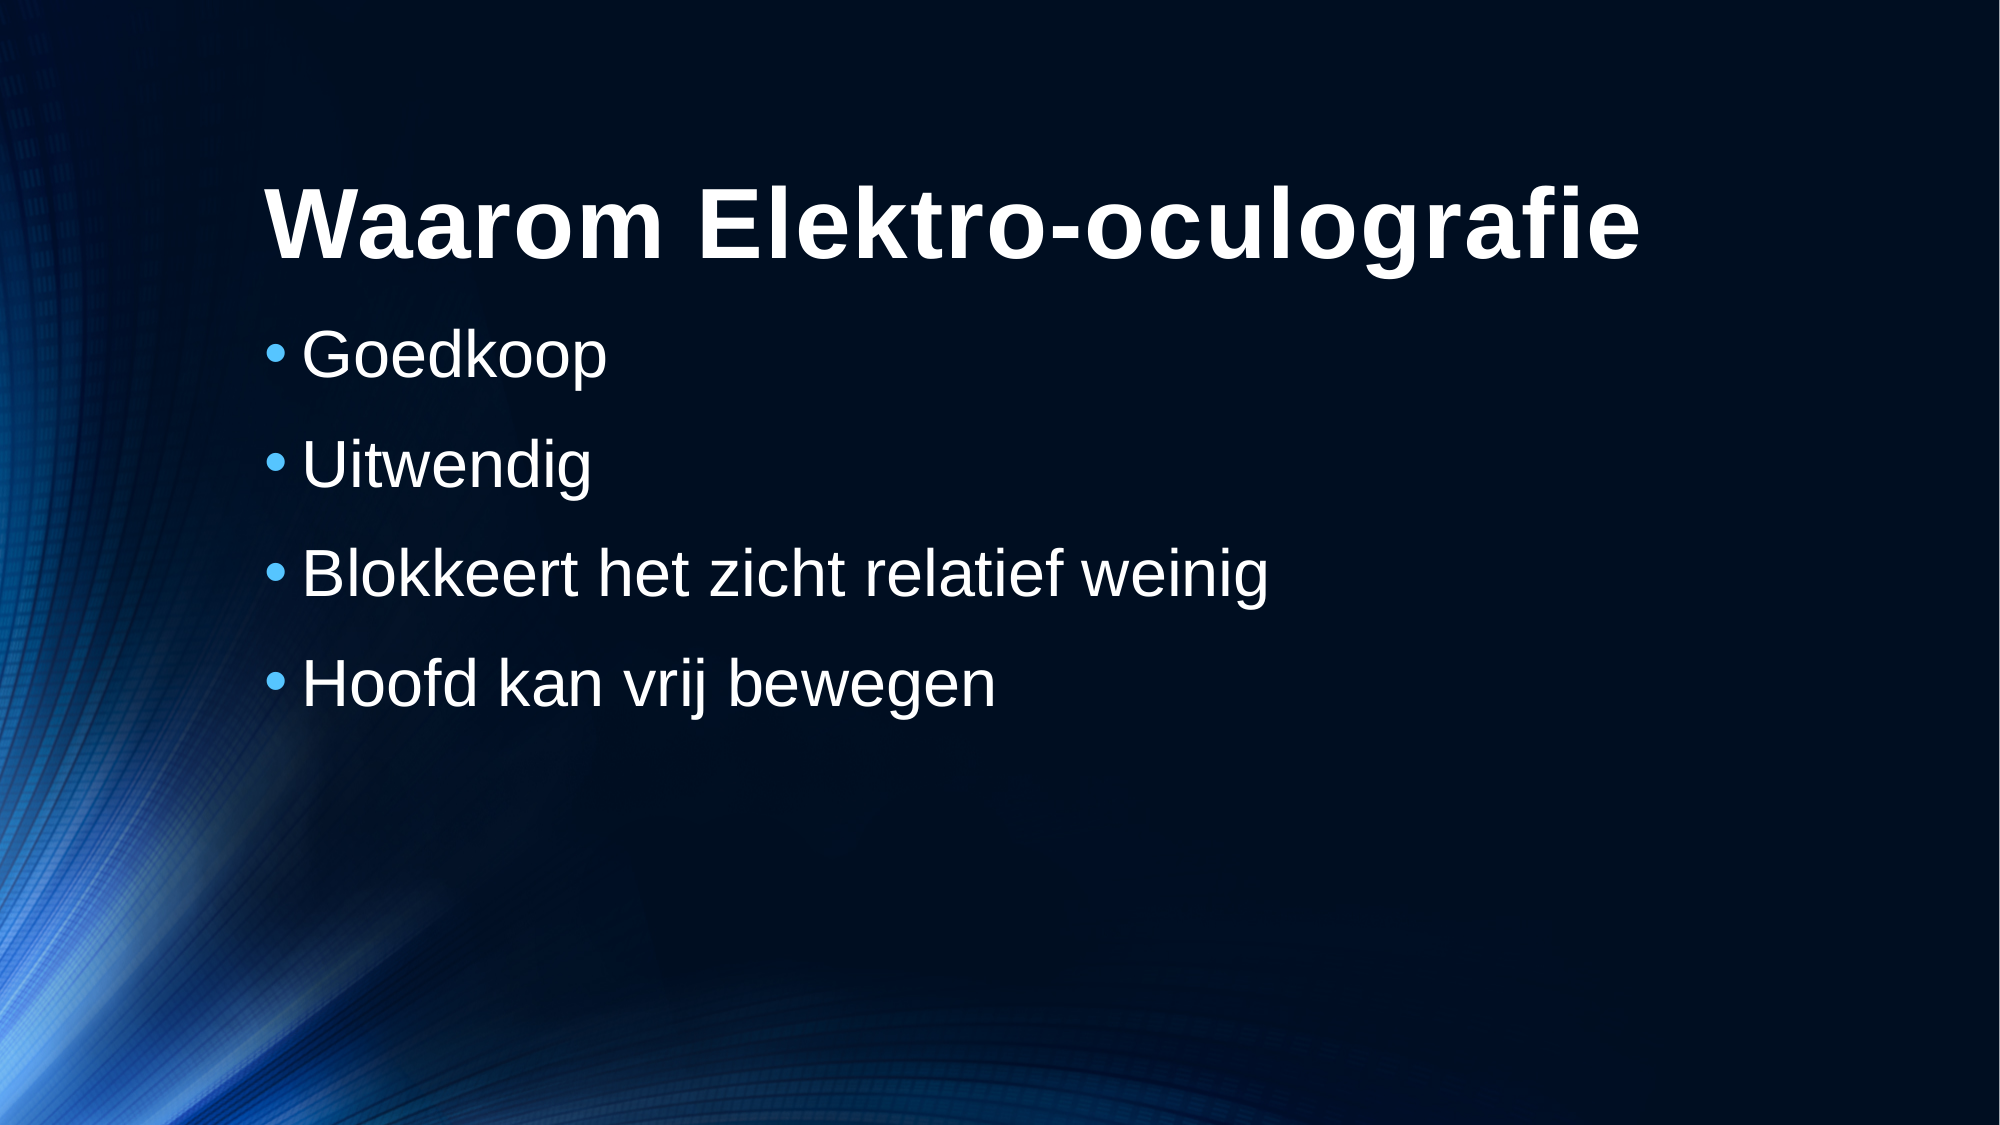

# Waarom Elektro-oculografie
Goedkoop
Uitwendig
Blokkeert het zicht relatief weinig
Hoofd kan vrij bewegen